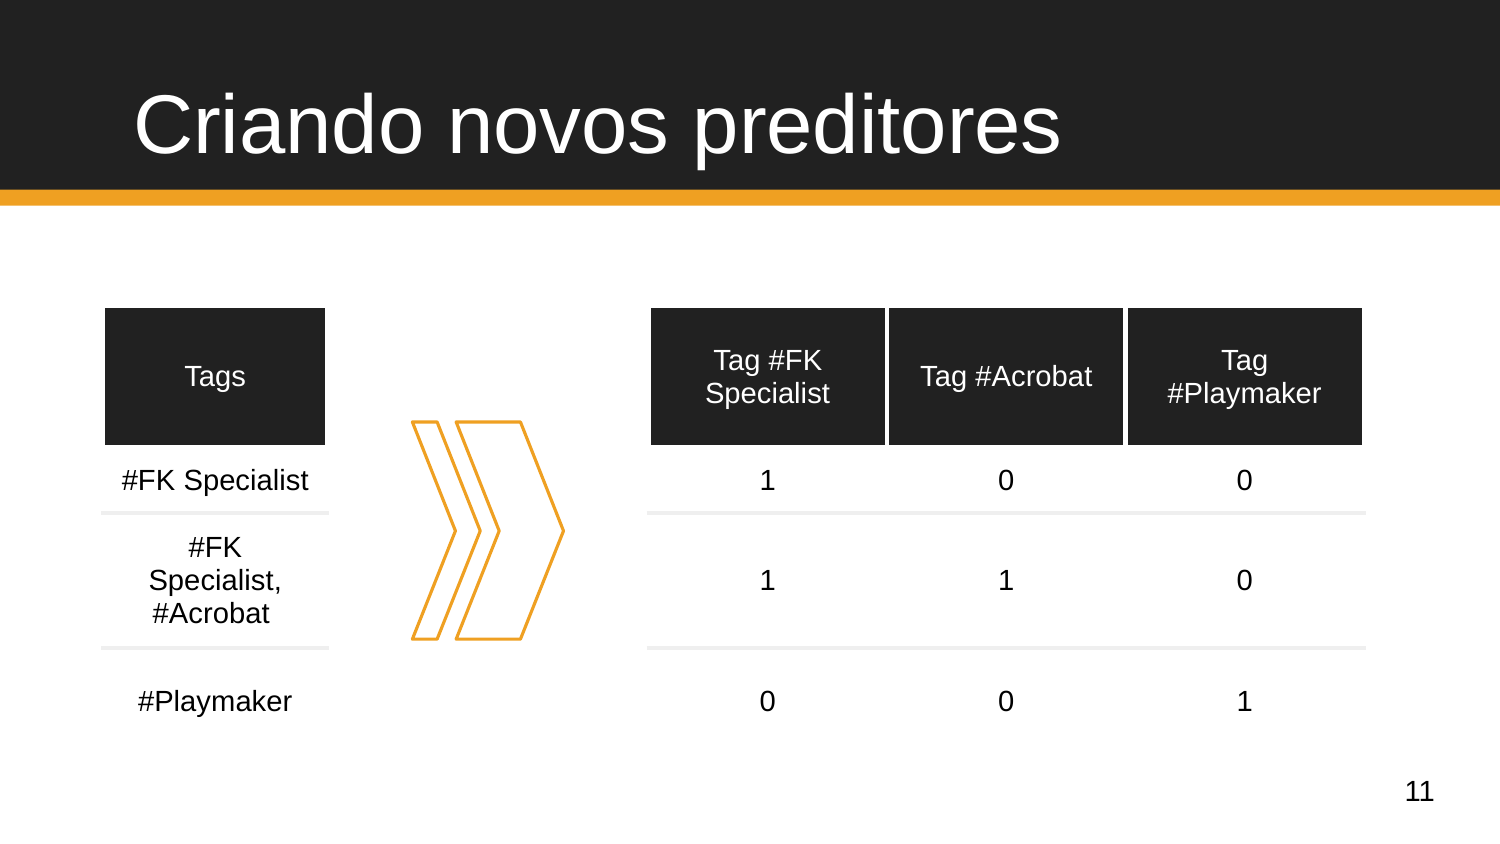

# Criando novos preditores
| Tags |
| --- |
| #FK Specialist |
| #FK Specialist, #Acrobat |
| #Playmaker |
| Tag #FK Specialist | Tag #Acrobat | Tag #Playmaker |
| --- | --- | --- |
| 1 | 0 | 0 |
| 1 | 1 | 0 |
| 0 | 0 | 1 |

11